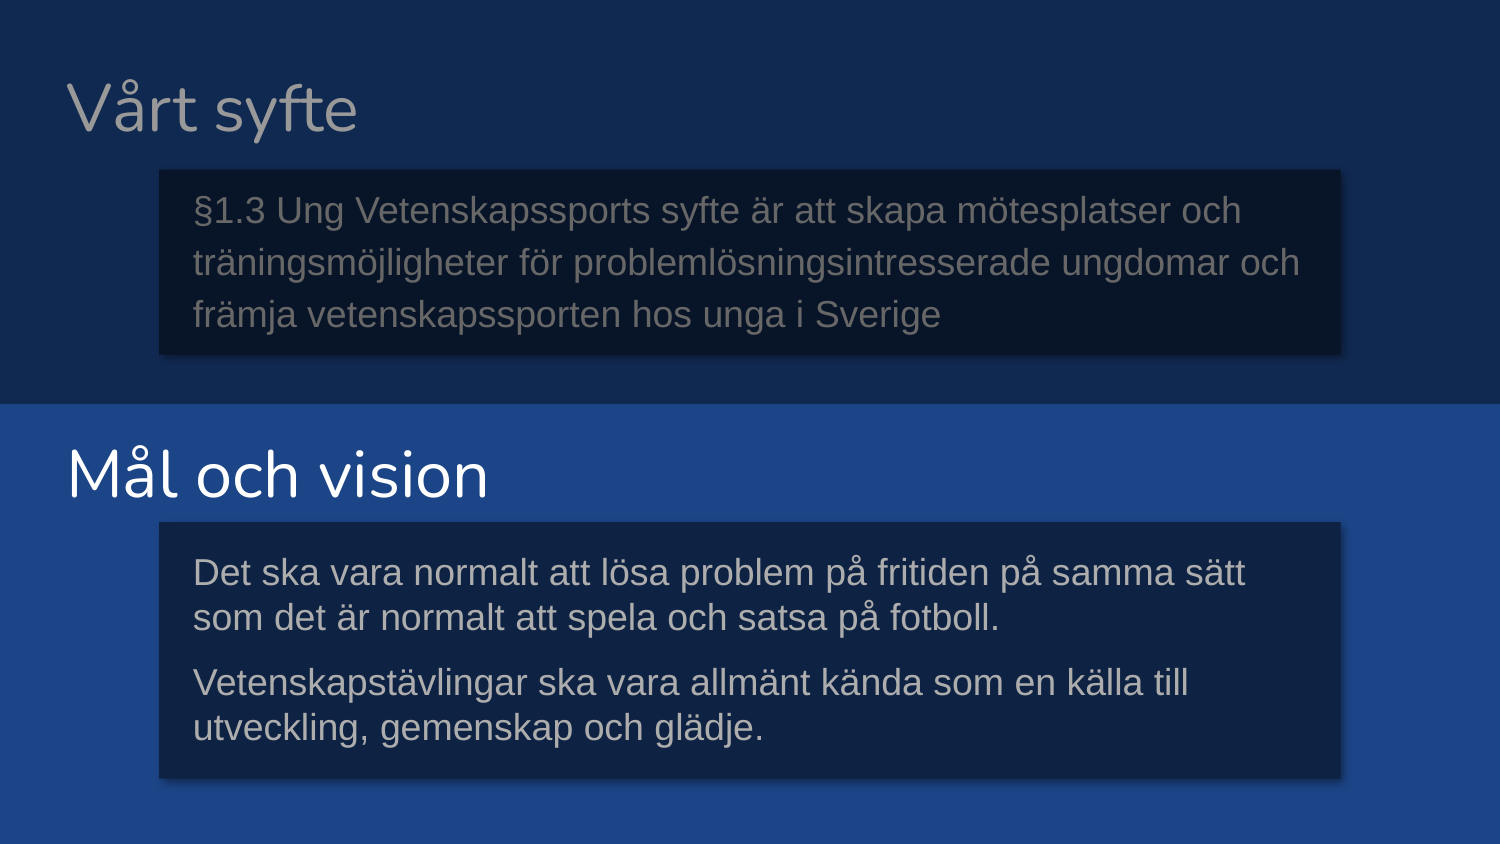

# Vårt syfte
§1.3 Ung Vetenskapssports syfte är att skapa mötesplatser och träningsmöjligheter för problemlösningsintresserade ungdomar och främja vetenskapssporten hos unga i Sverige

Mål och vision

Det ska vara normalt att lösa problem på fritiden på samma sätt som det är normalt att spela och satsa på fotboll.

Vetenskapstävlingar ska vara allmänt kända som en källa till utveckling, gemenskap och glädje.